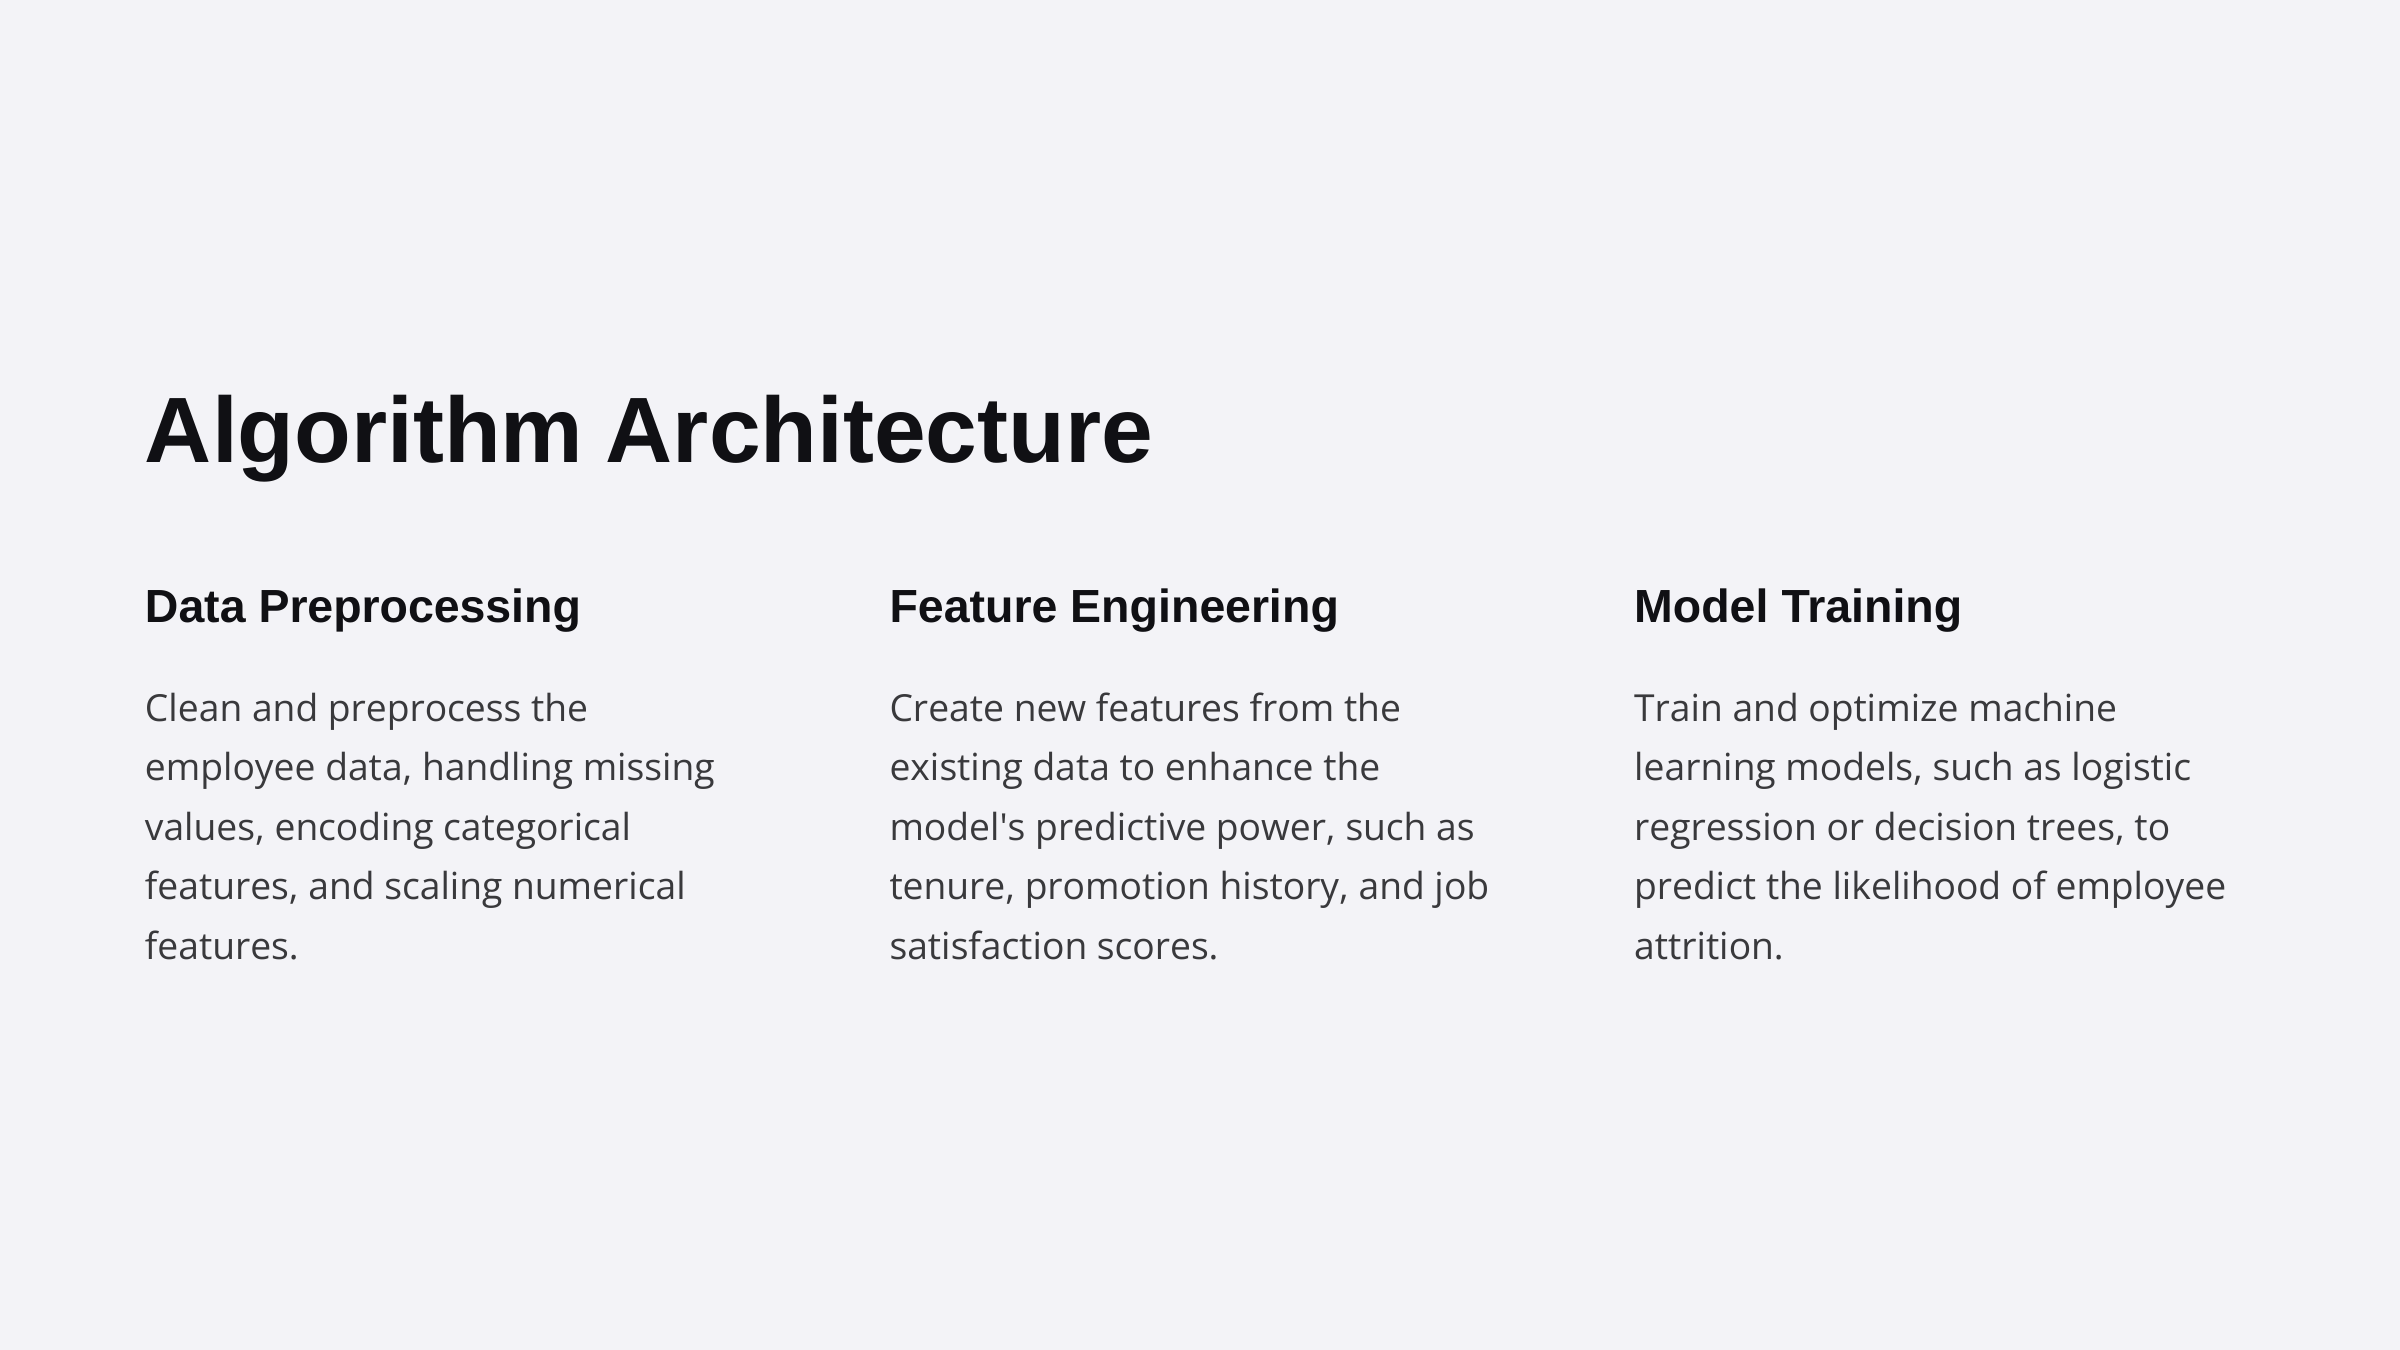

Algorithm Architecture
Data Preprocessing
Feature Engineering
Model Training
Clean and preprocess the employee data, handling missing values, encoding categorical features, and scaling numerical features.
Create new features from the existing data to enhance the model's predictive power, such as tenure, promotion history, and job satisfaction scores.
Train and optimize machine learning models, such as logistic regression or decision trees, to predict the likelihood of employee attrition.